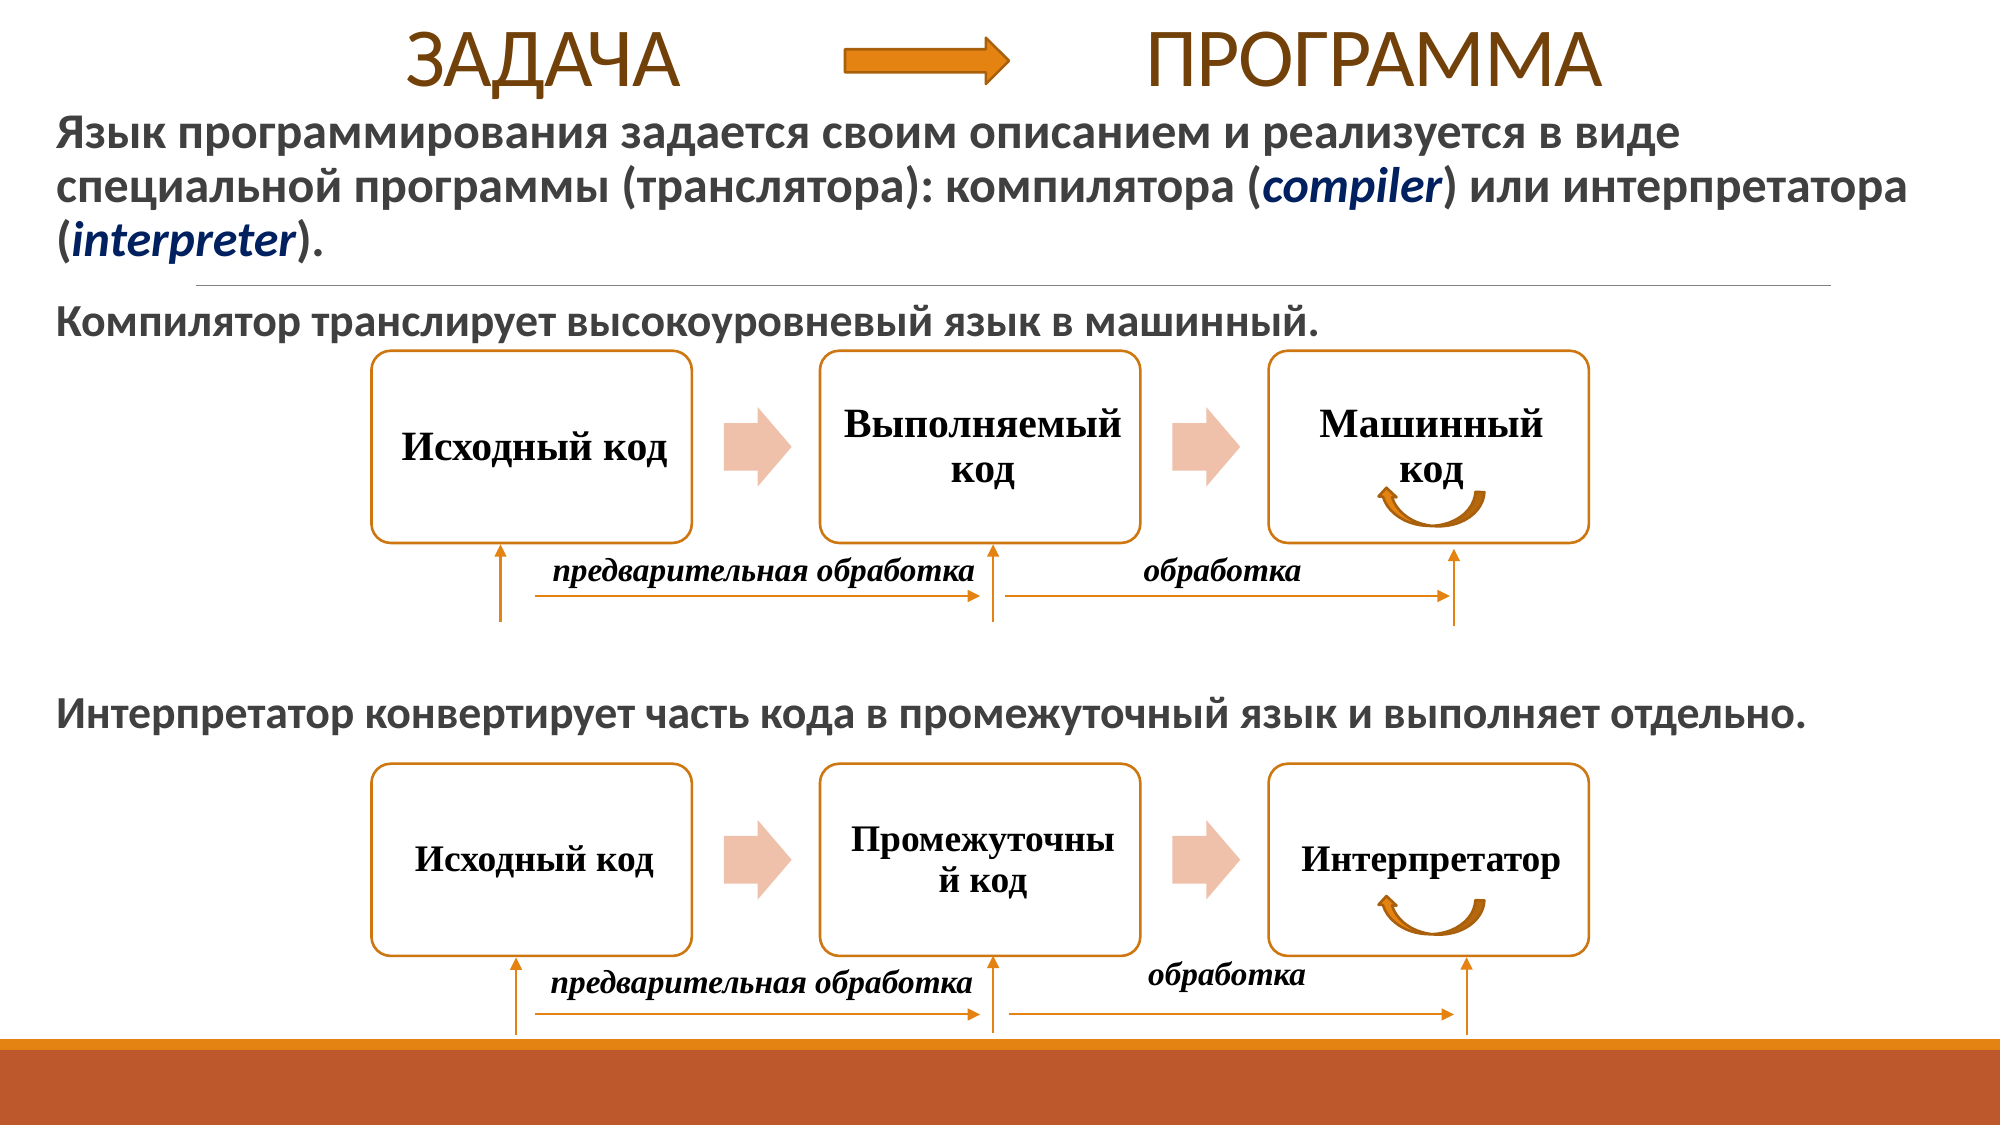

# ЗАДАЧА                          ПРОГРАММА

Язык программирования задается своим описанием и реализуется в виде специальной программы (транслятора): компилятора (compiler) или интерпретатора (interpreter).
Компилятор транслирует высокоуровневый язык в машинный.

Интерпретатор конвертирует часть кода в промежуточный язык и выполняет отдельно.
Исходный код

Выполняемый код

Машинный код

предварительная обработка
обработка
Исходный код

Промежуточный код

Интерпретатор

обработка
предварительная обработка